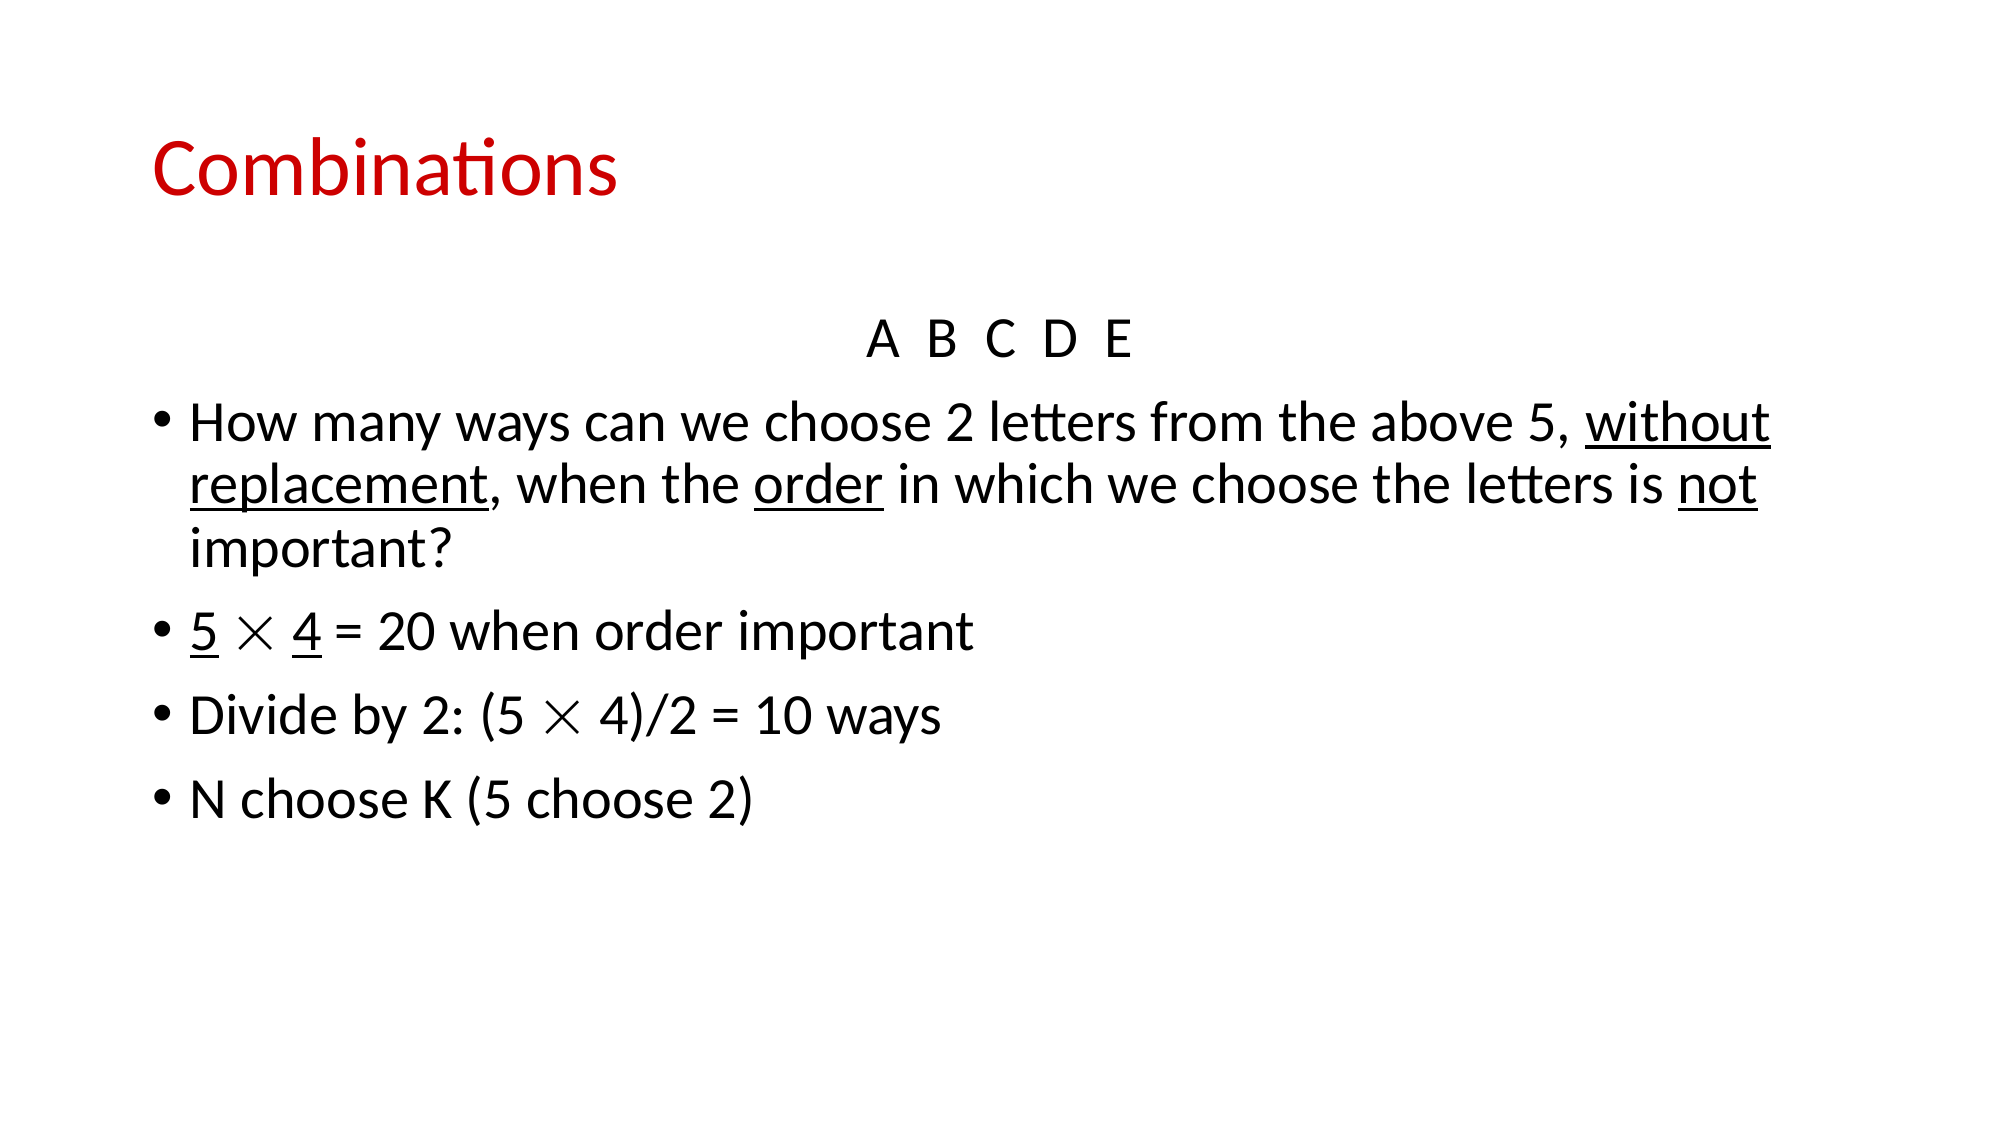

# Combinations
A  B  C  D  E
How many ways can we choose 2 letters from the above 5, without replacement, when the order in which we choose the letters is not important?
5 × 4 = 20 when order important
Divide by 2: (5 × 4)/2 = 10 ways
N choose K (5 choose 2)